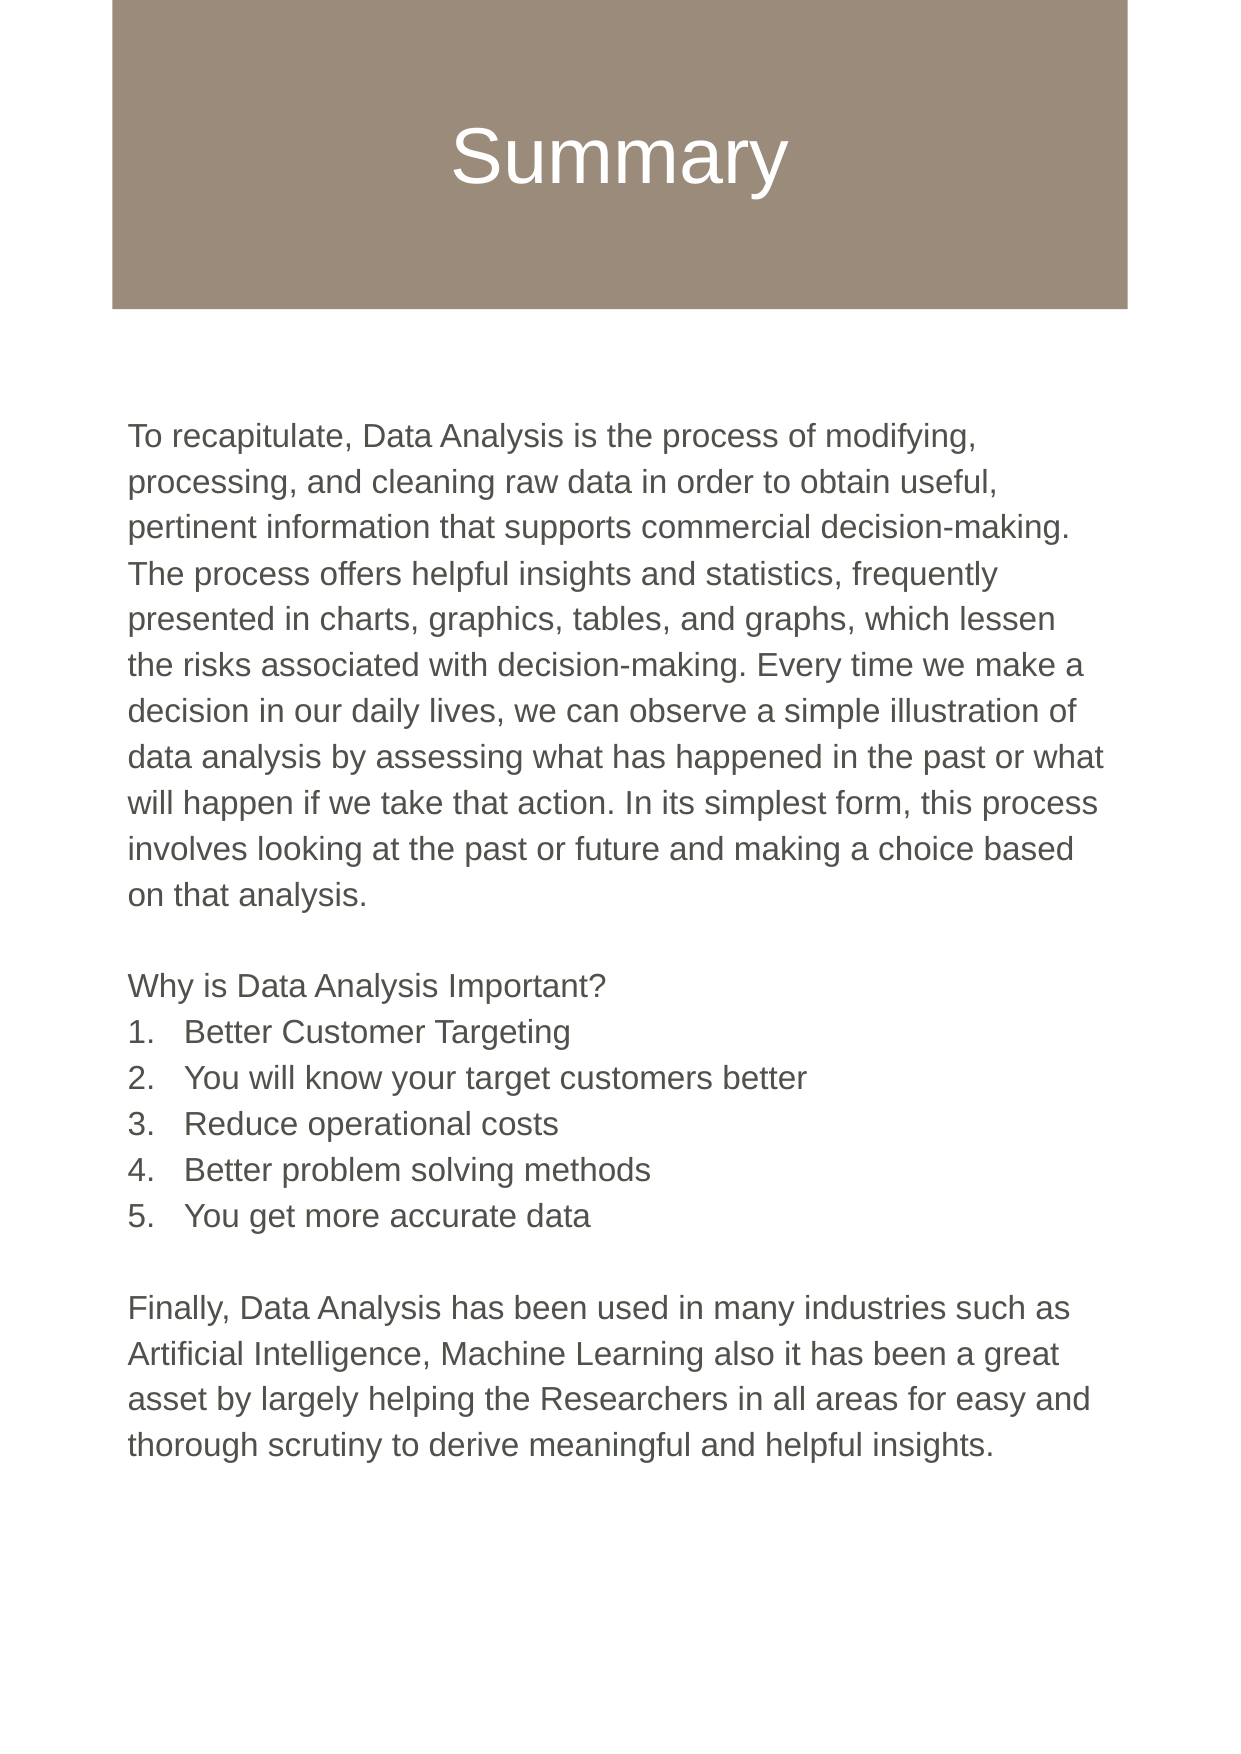

# Summary
To recapitulate, Data Analysis is the process of modifying, processing, and cleaning raw data in order to obtain useful, pertinent information that supports commercial decision-making. The process offers helpful insights and statistics, frequently presented in charts, graphics, tables, and graphs, which lessen the risks associated with decision-making. Every time we make a decision in our daily lives, we can observe a simple illustration of data analysis by assessing what has happened in the past or what will happen if we take that action. In its simplest form, this process involves looking at the past or future and making a choice based on that analysis.

Why is Data Analysis Important?
Better Customer Targeting
You will know your target customers better
Reduce operational costs
Better problem solving methods
You get more accurate data

Finally, Data Analysis has been used in many industries such as Artificial Intelligence, Machine Learning also it has been a great asset by largely helping the Researchers in all areas for easy and thorough scrutiny to derive meaningful and helpful insights.